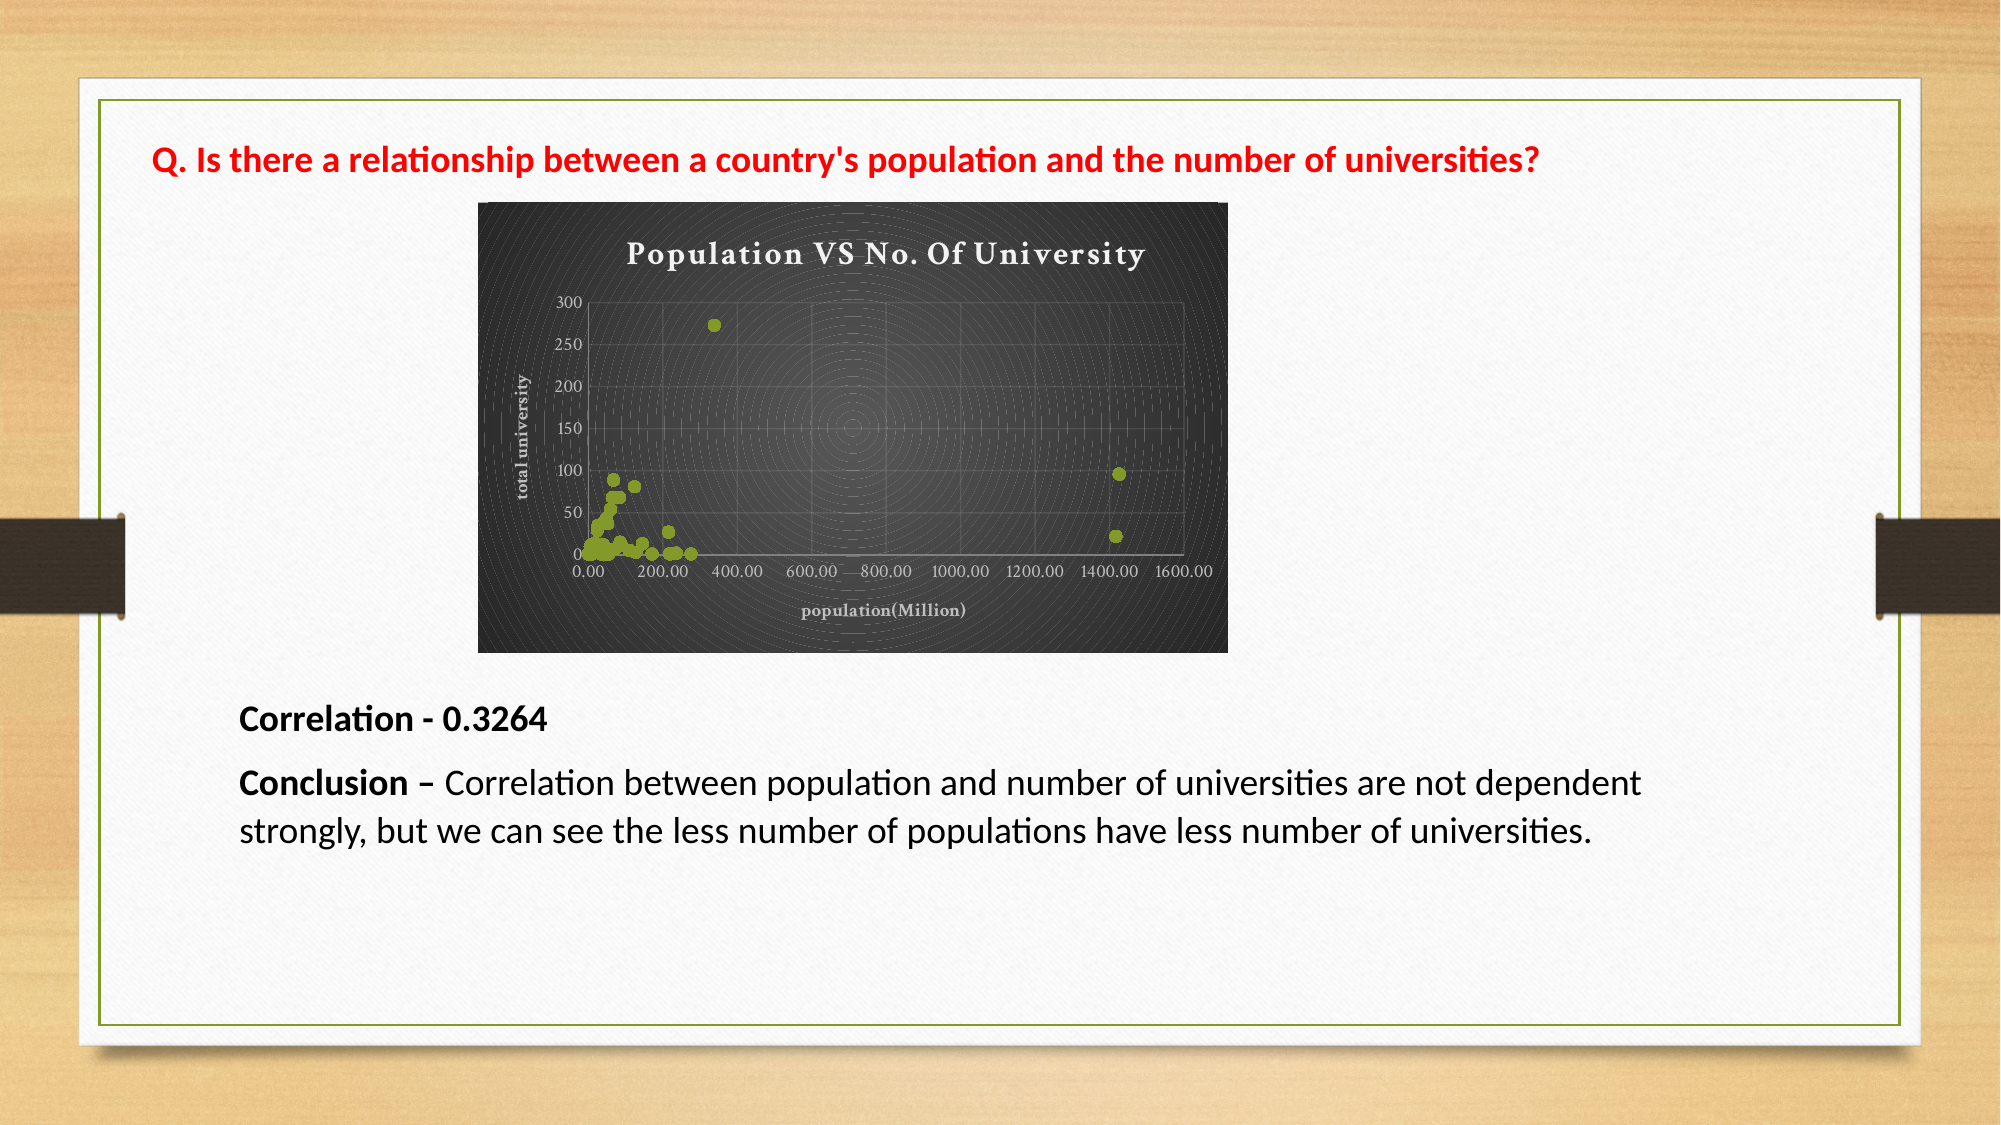

Q. Is there a relationship between a country's population and the number of universities?

### Chart: Population VS No. Of University

| Category |  |
|---|---|
Correlation - 0.3264
Conclusion – Correlation between population and number of universities are not dependent strongly, but we can see the less number of populations have less number of universities.